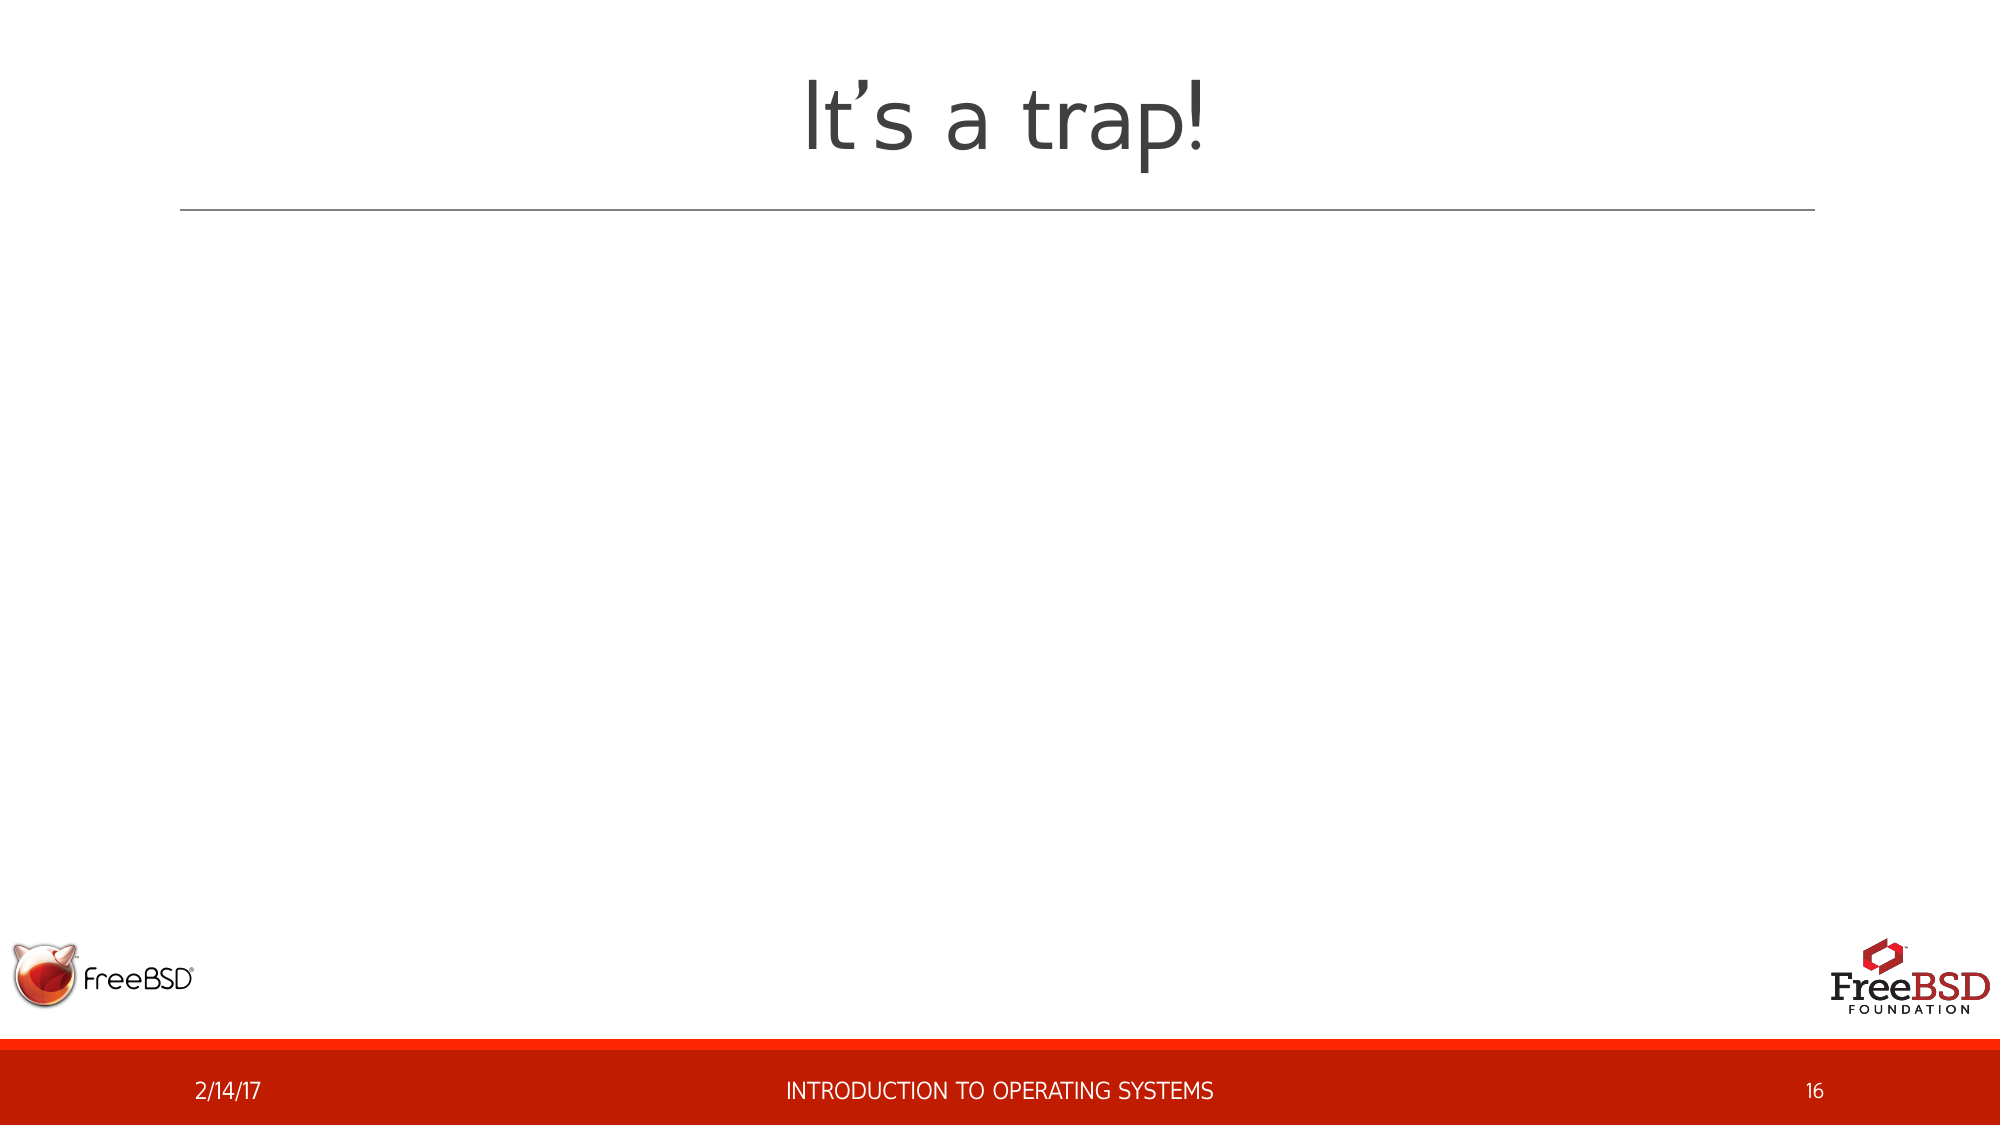

# It’s a trap!

2/14/17
Introduction to Operating Systems
16